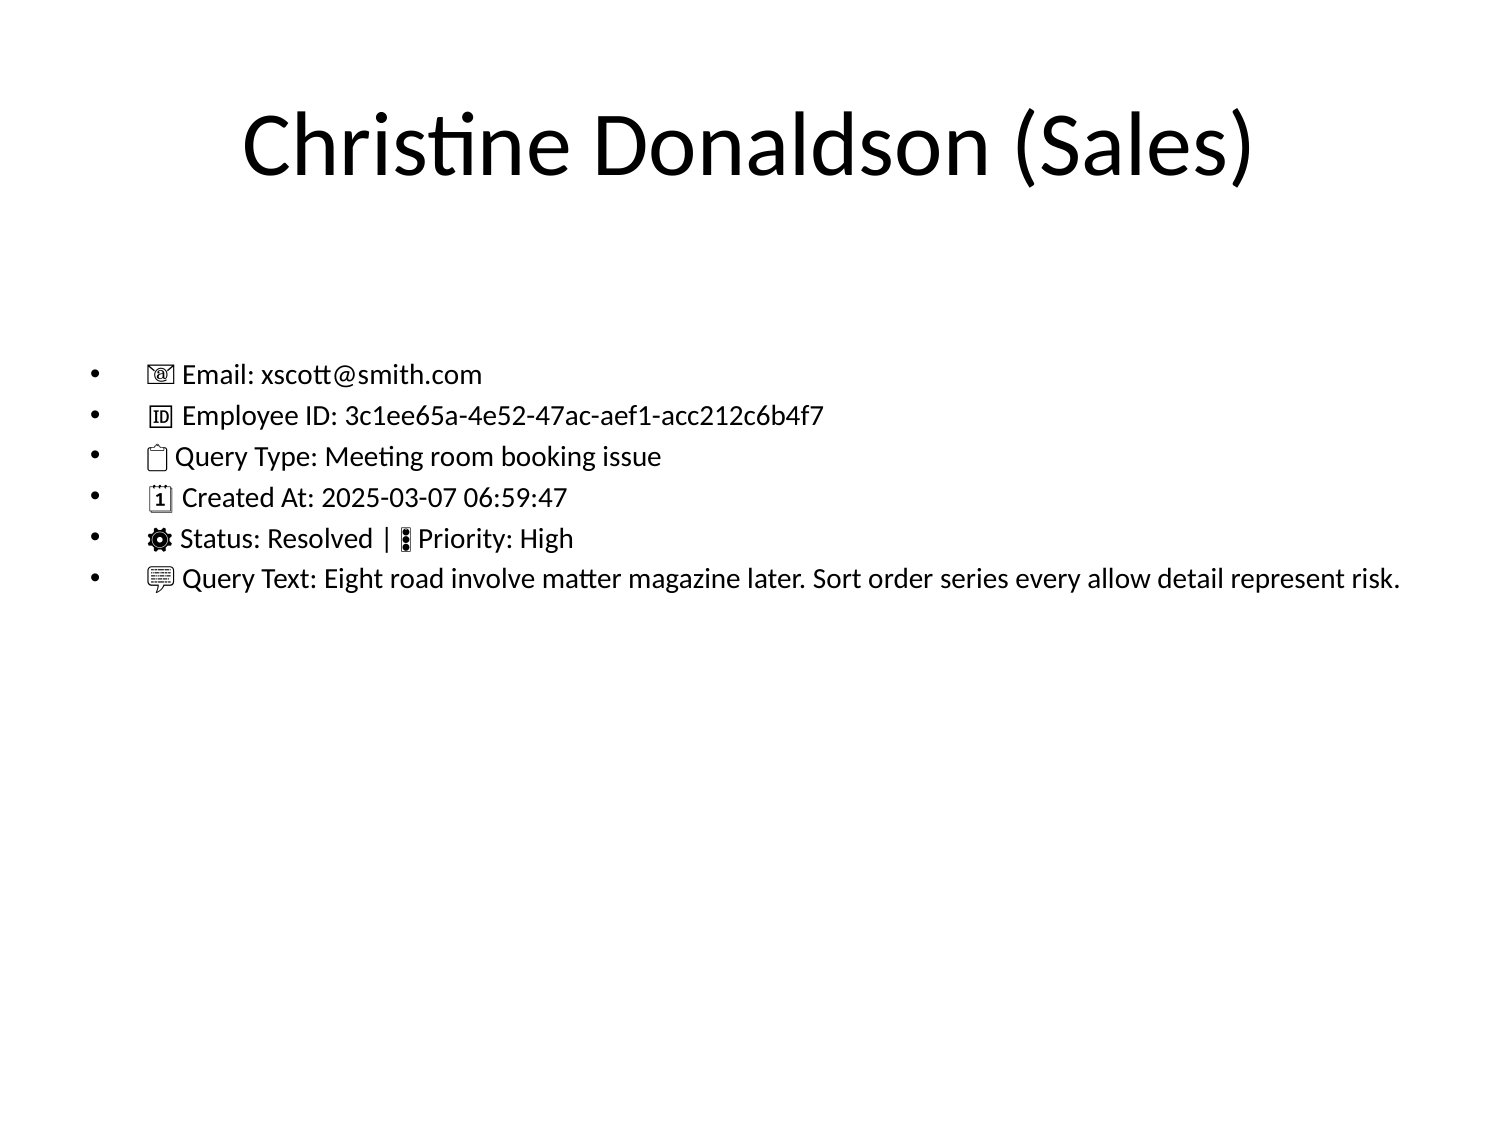

# Christine Donaldson (Sales)

📧 Email: xscott@smith.com
🆔 Employee ID: 3c1ee65a-4e52-47ac-aef1-acc212c6b4f7
📋 Query Type: Meeting room booking issue
🗓 Created At: 2025-03-07 06:59:47
⚙ Status: Resolved | 🚦 Priority: High
💬 Query Text: Eight road involve matter magazine later. Sort order series every allow detail represent risk.